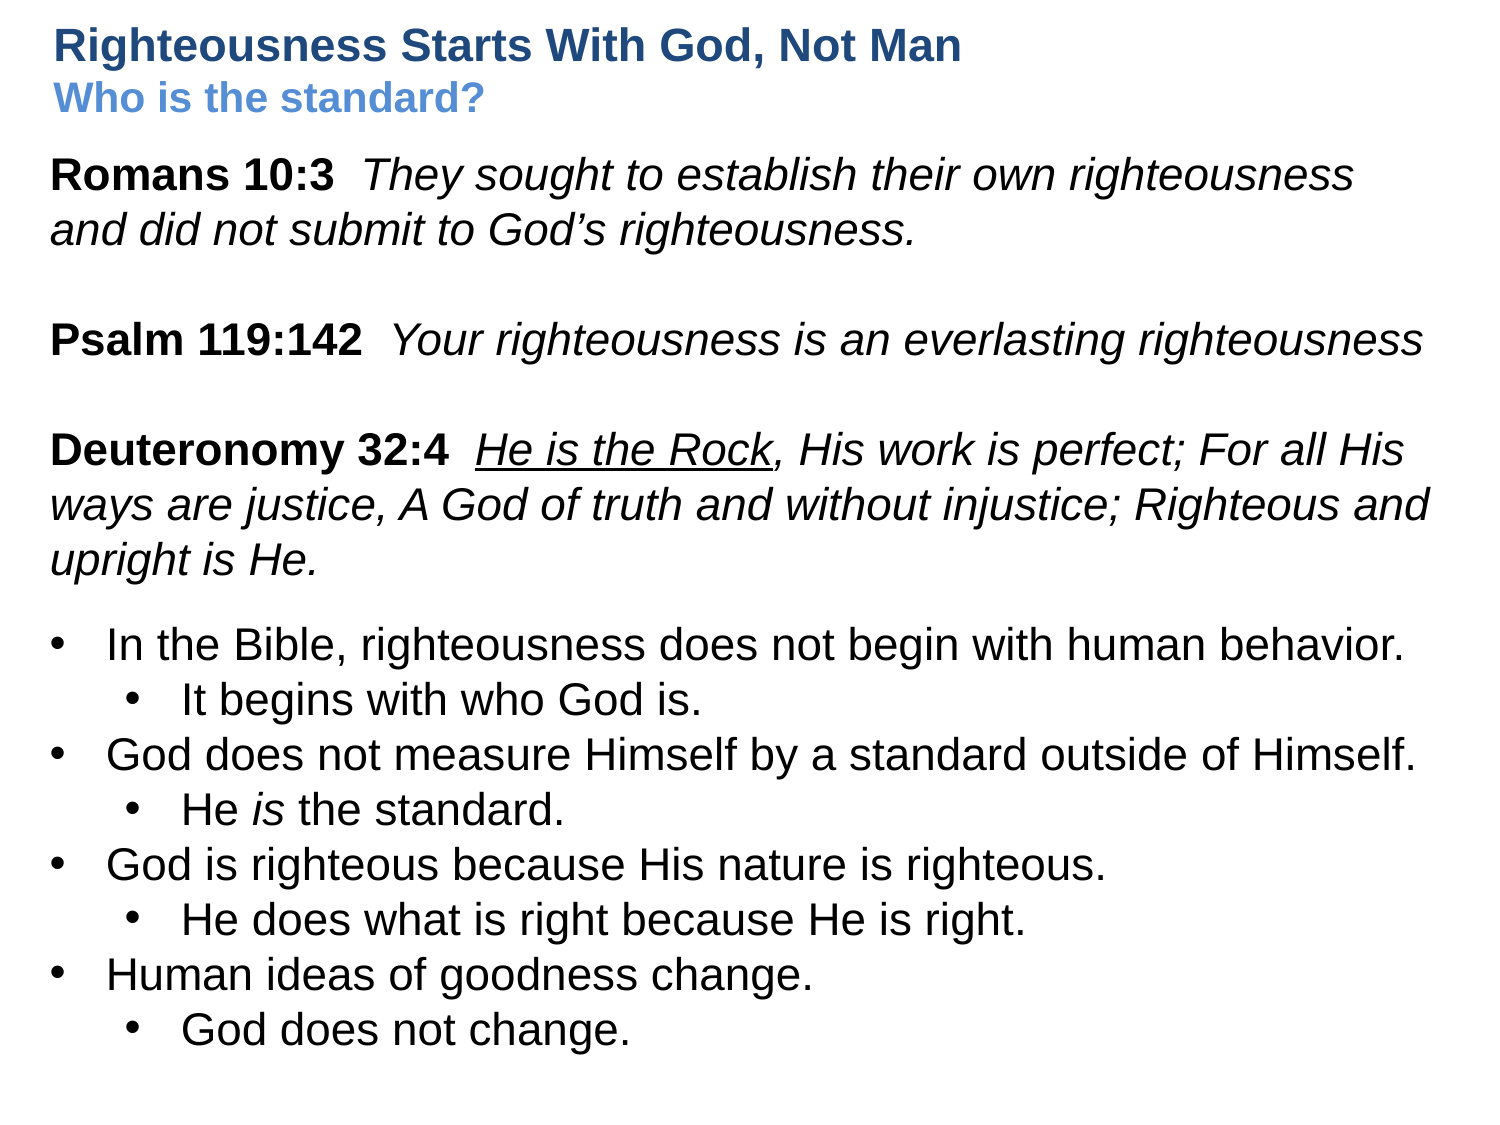

Righteousness Starts With God, Not Man
Who is the standard?
Romans 10:3  They sought to establish their own righteousness and did not submit to God’s righteousness.

Psalm 119:142  Your righteousness is an everlasting righteousness

Deuteronomy 32:4  He is the Rock, His work is perfect; For all His ways are justice, A God of truth and without injustice; Righteous and upright is He.
In the Bible, righteousness does not begin with human behavior.
It begins with who God is.
God does not measure Himself by a standard outside of Himself.
He is the standard.
God is righteous because His nature is righteous.
He does what is right because He is right.
Human ideas of goodness change.
God does not change.